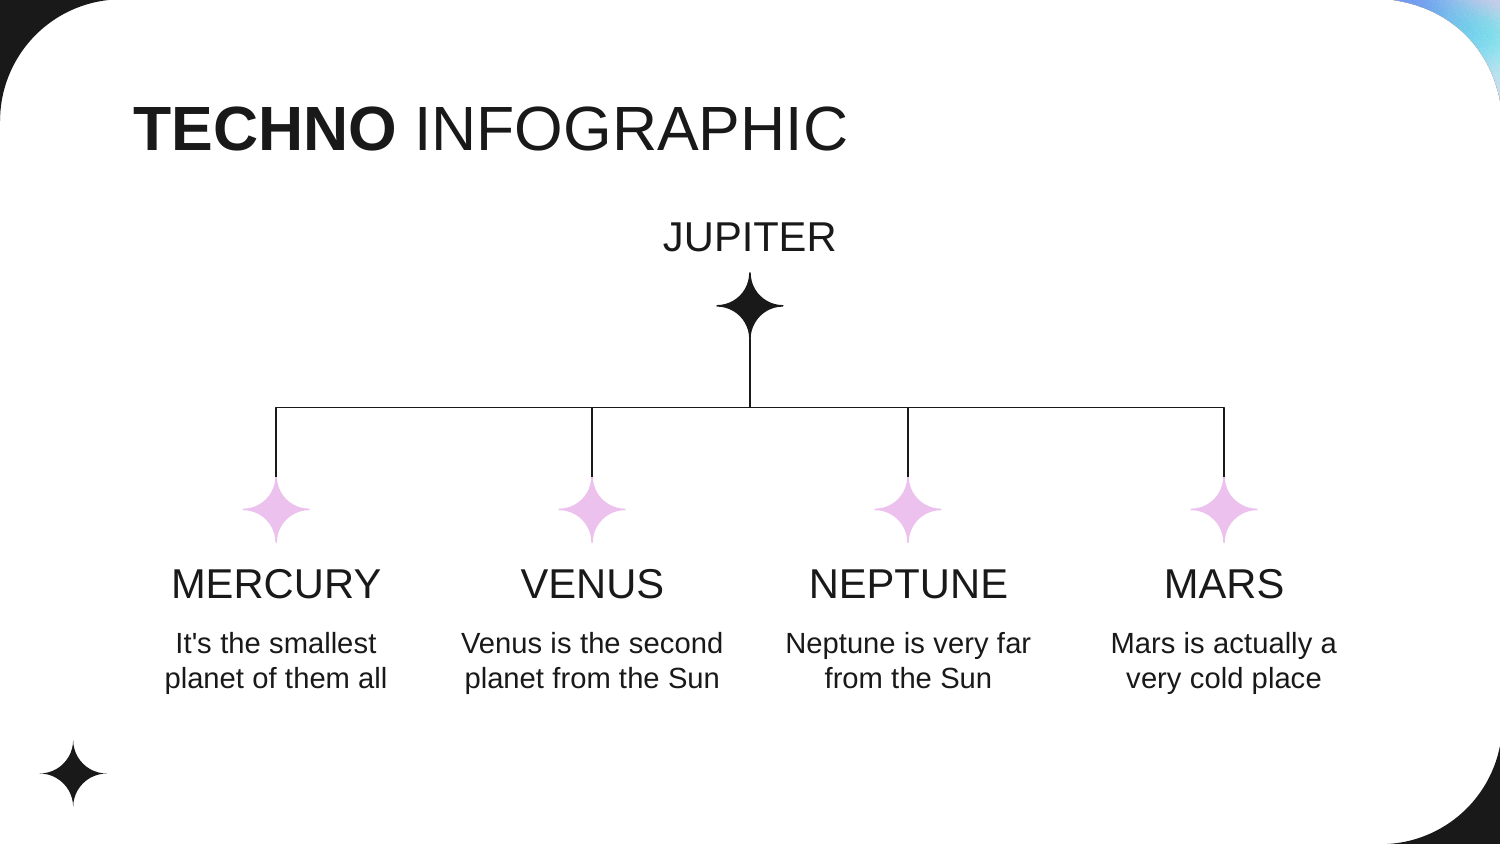

# TECHNO INFOGRAPHIC
JUPITER

MERCURY
VENUS
NEPTUNE
MARS
It's the smallest planet of them all
Venus is the second planet from the Sun
Neptune is very far from the Sun
Mars is actually a very cold place